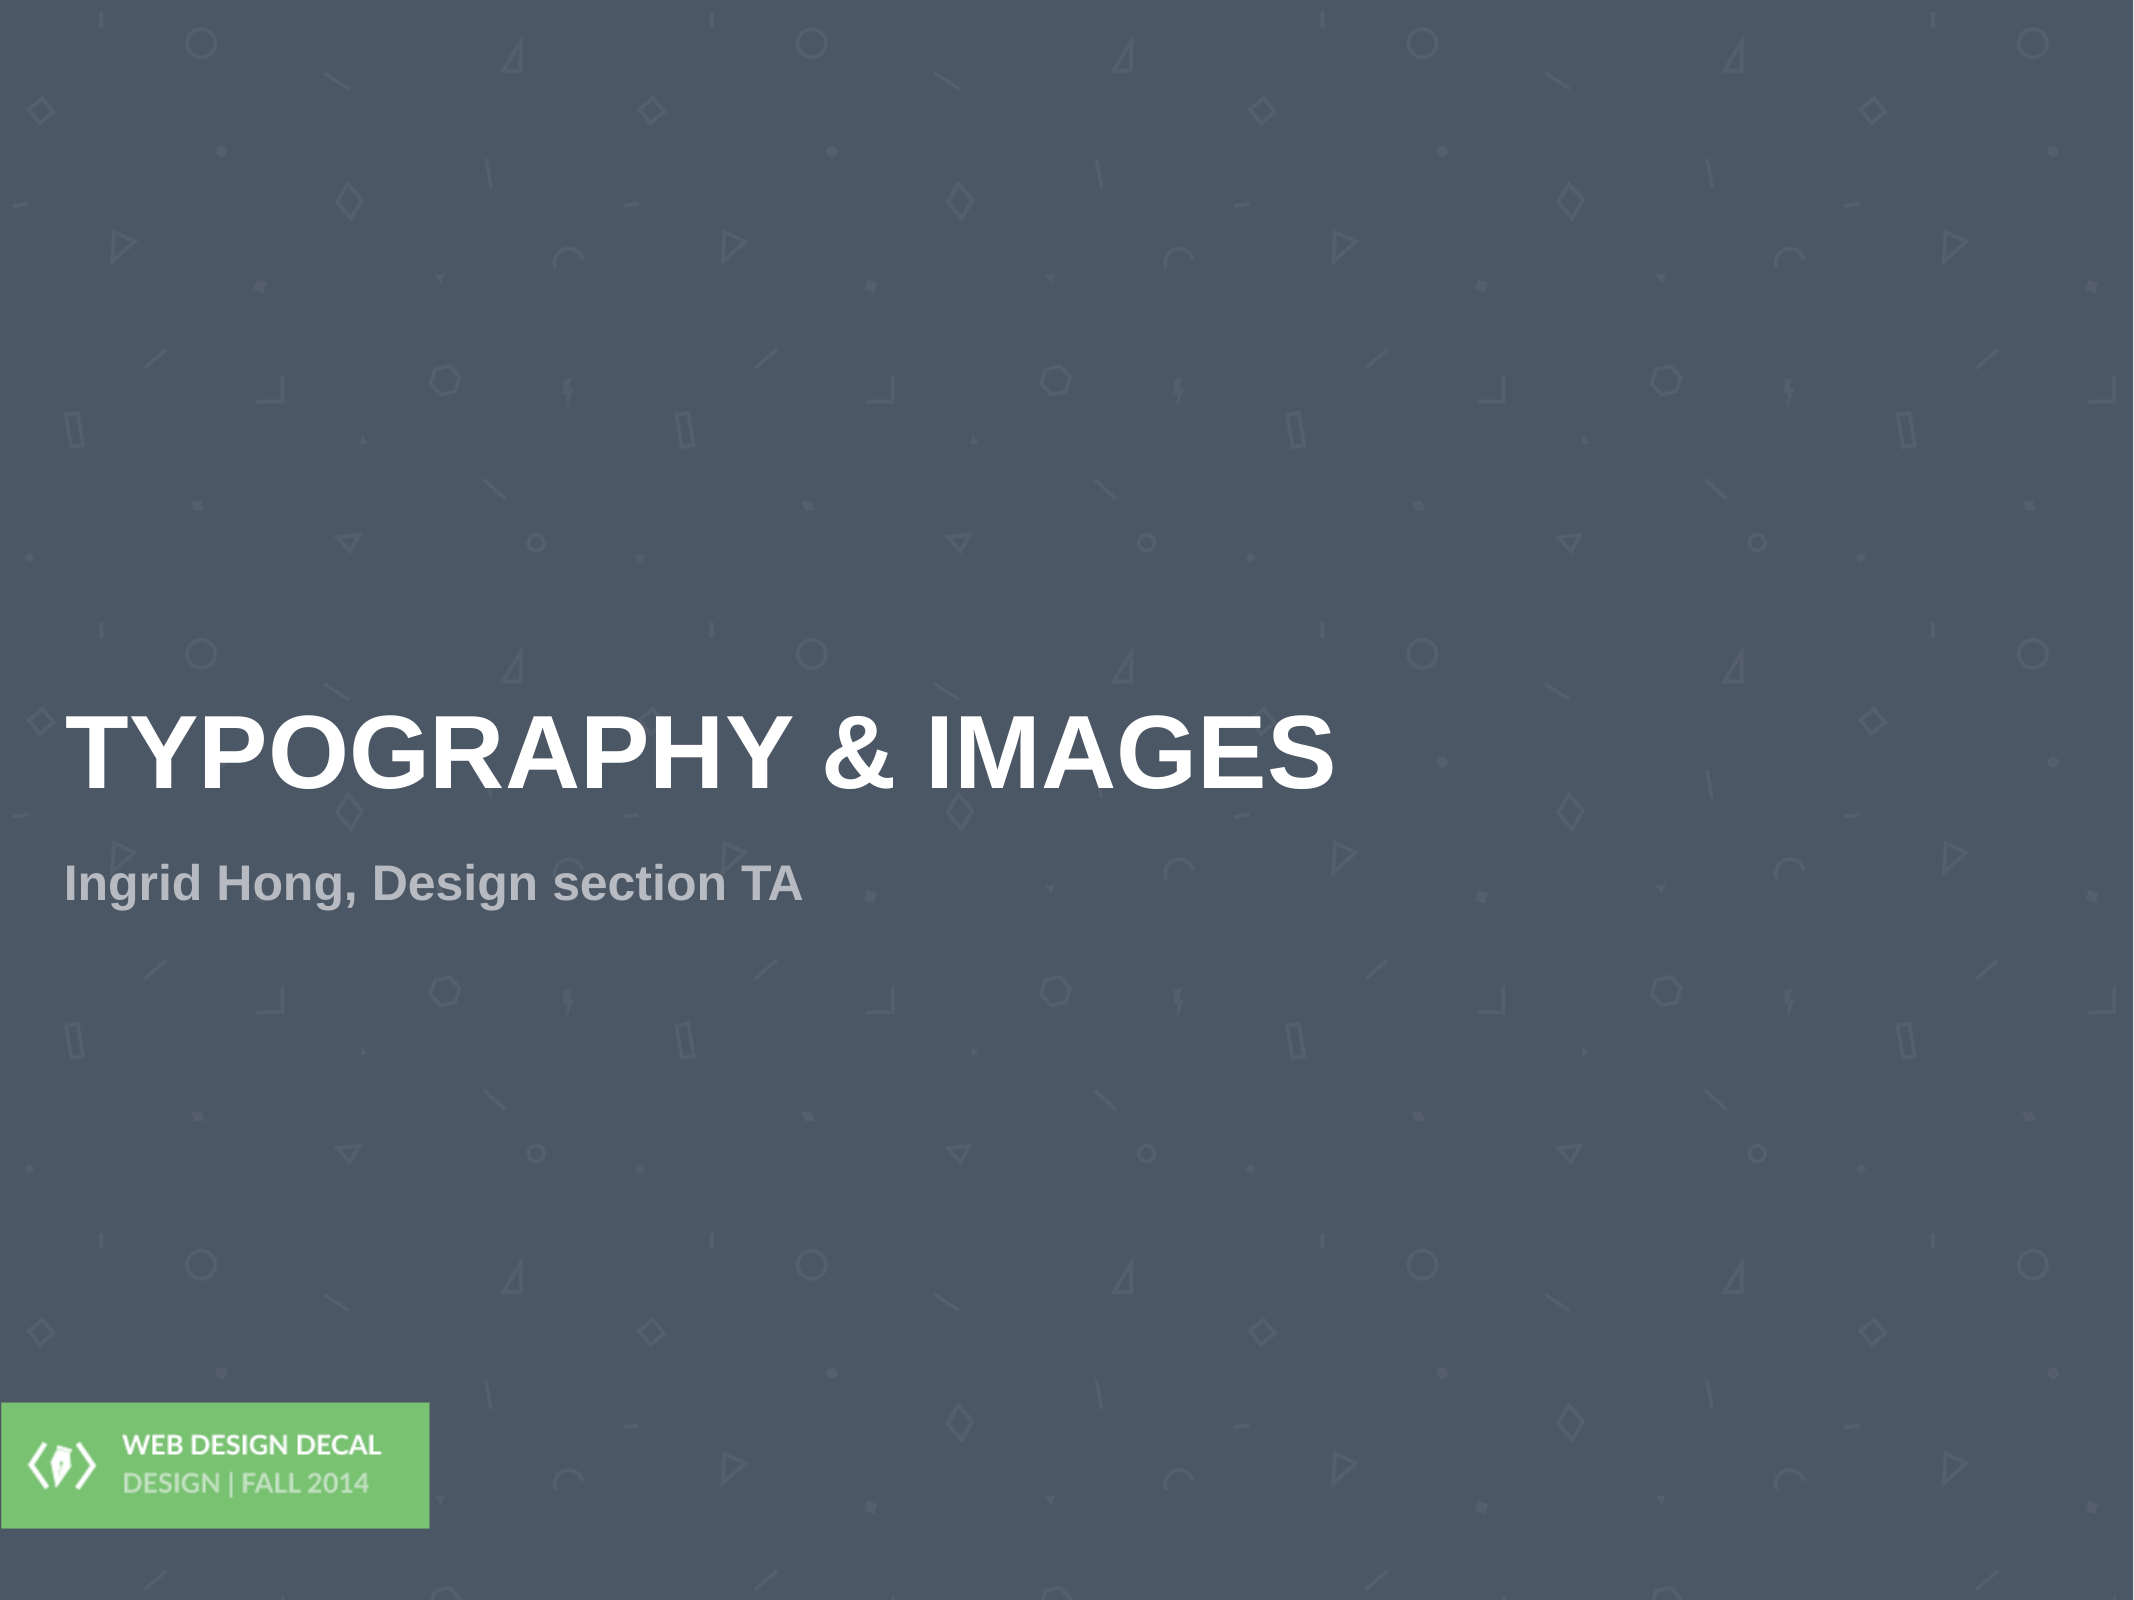

TYPOGRAPHY & IMAGES
Ingrid Hong, Design section TA